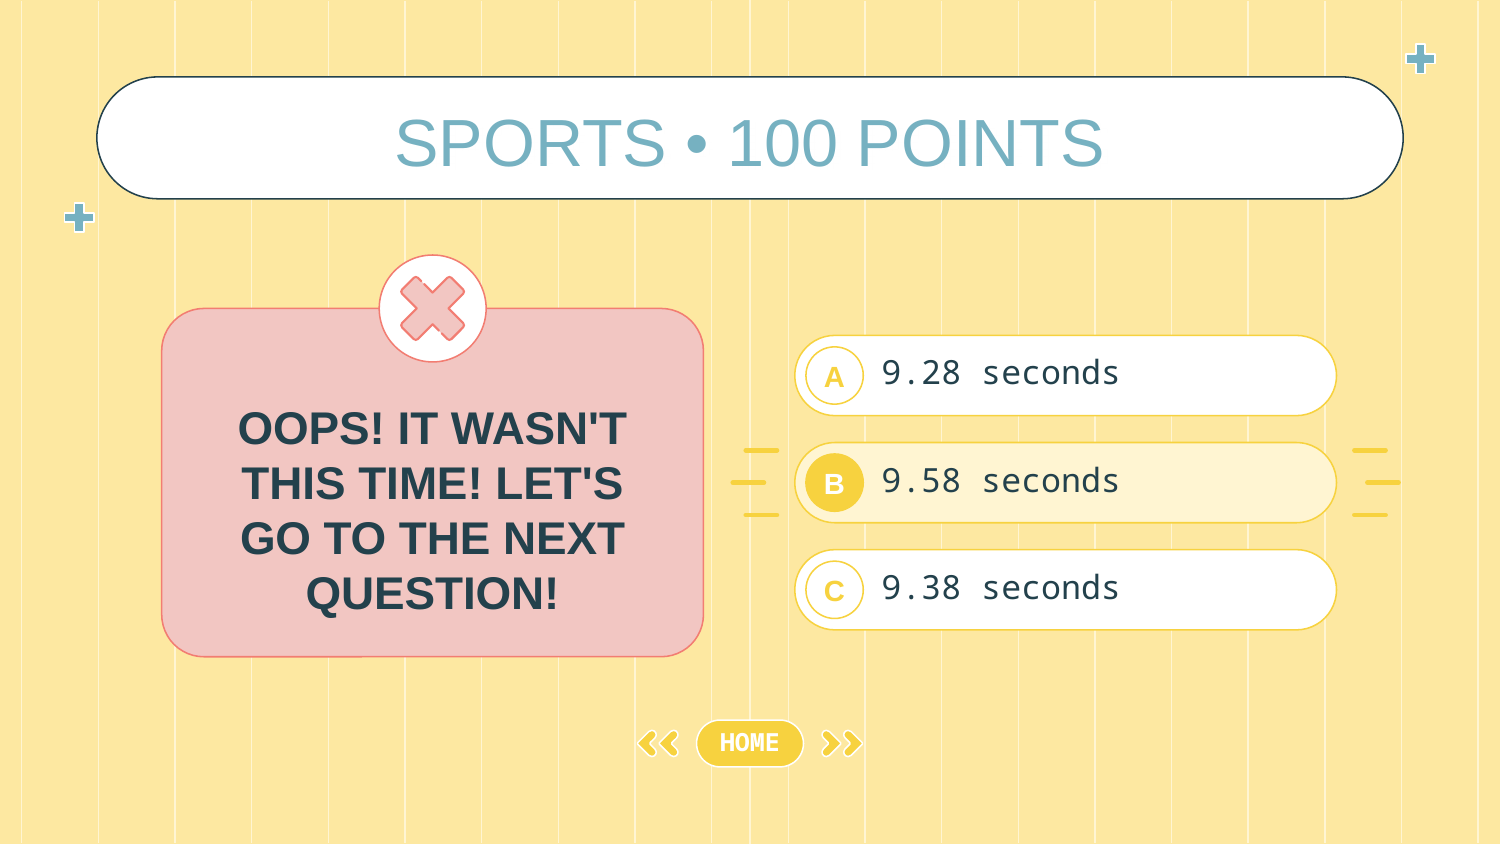

# SPORTS • 100 POINTS

OOPS! IT WASN'T THIS TIME! LET'S GO TO THE NEXT QUESTION!
9.28 seconds
A
9.58 seconds
B
9.38 seconds
C
HOME